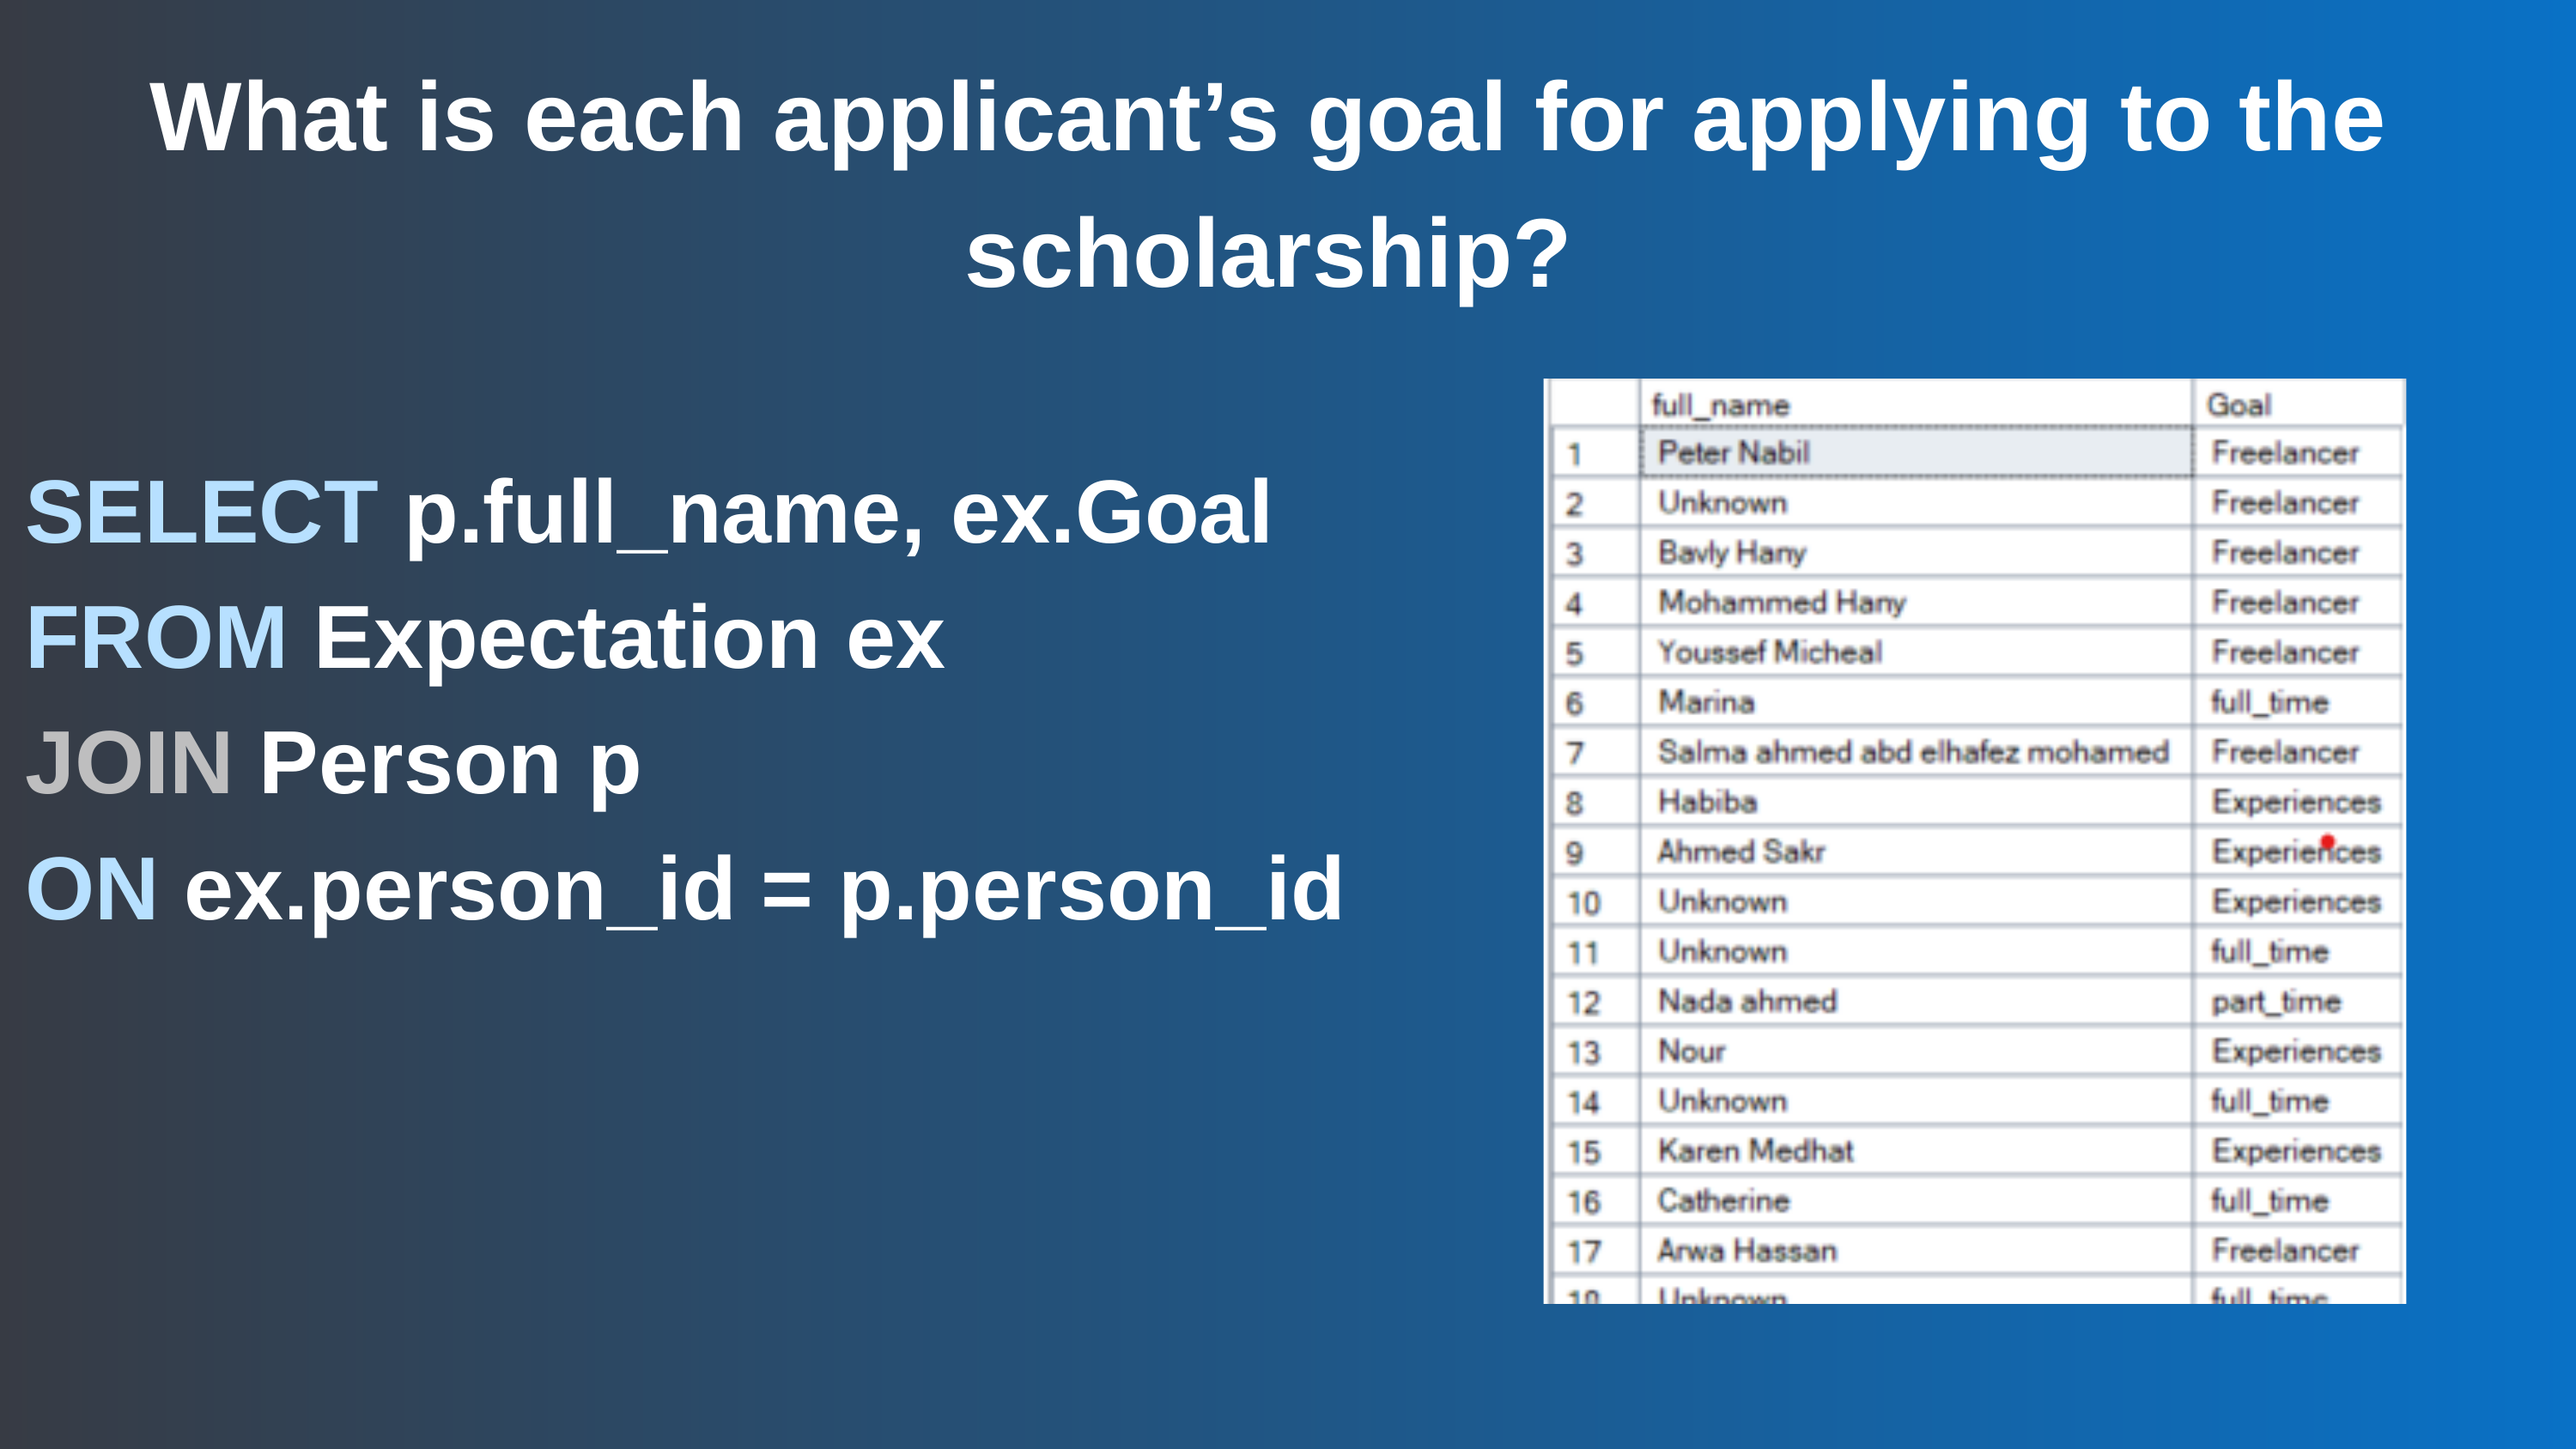

What is each applicant’s goal for applying to the scholarship?

SELECT p.full_name, ex.Goal
FROM Expectation ex
JOIN Person p
ON ex.person_id = p.person_id